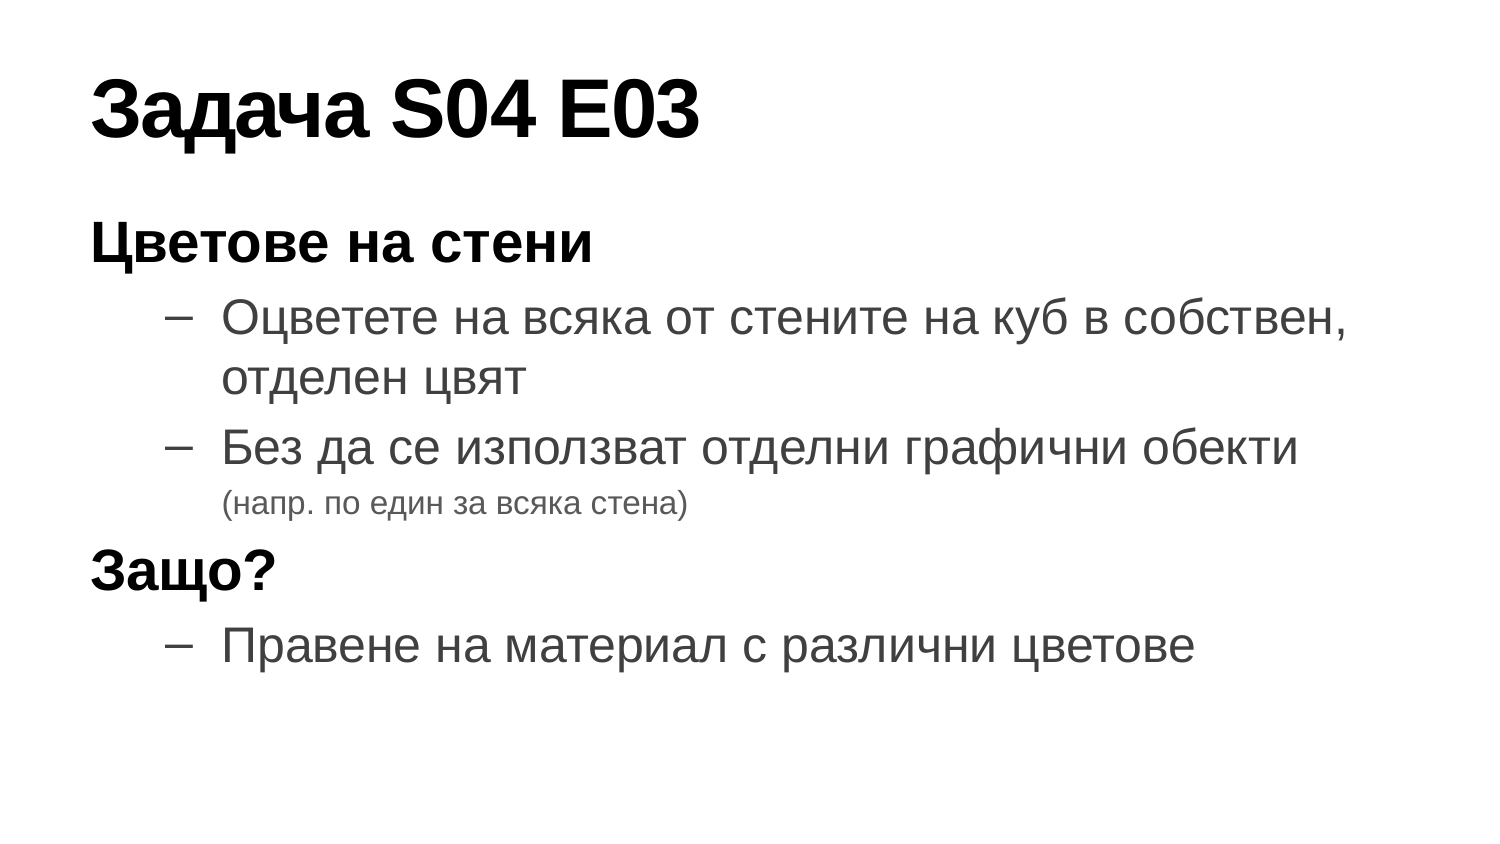

# Задача S04 E03
Цветове на стени
Оцветете на всяка от стените на куб в собствен, отделен цвят
Без да се използват отделни графични обекти
(напр. по един за всяка стена)
Защо?
Правене на материал с различни цветове